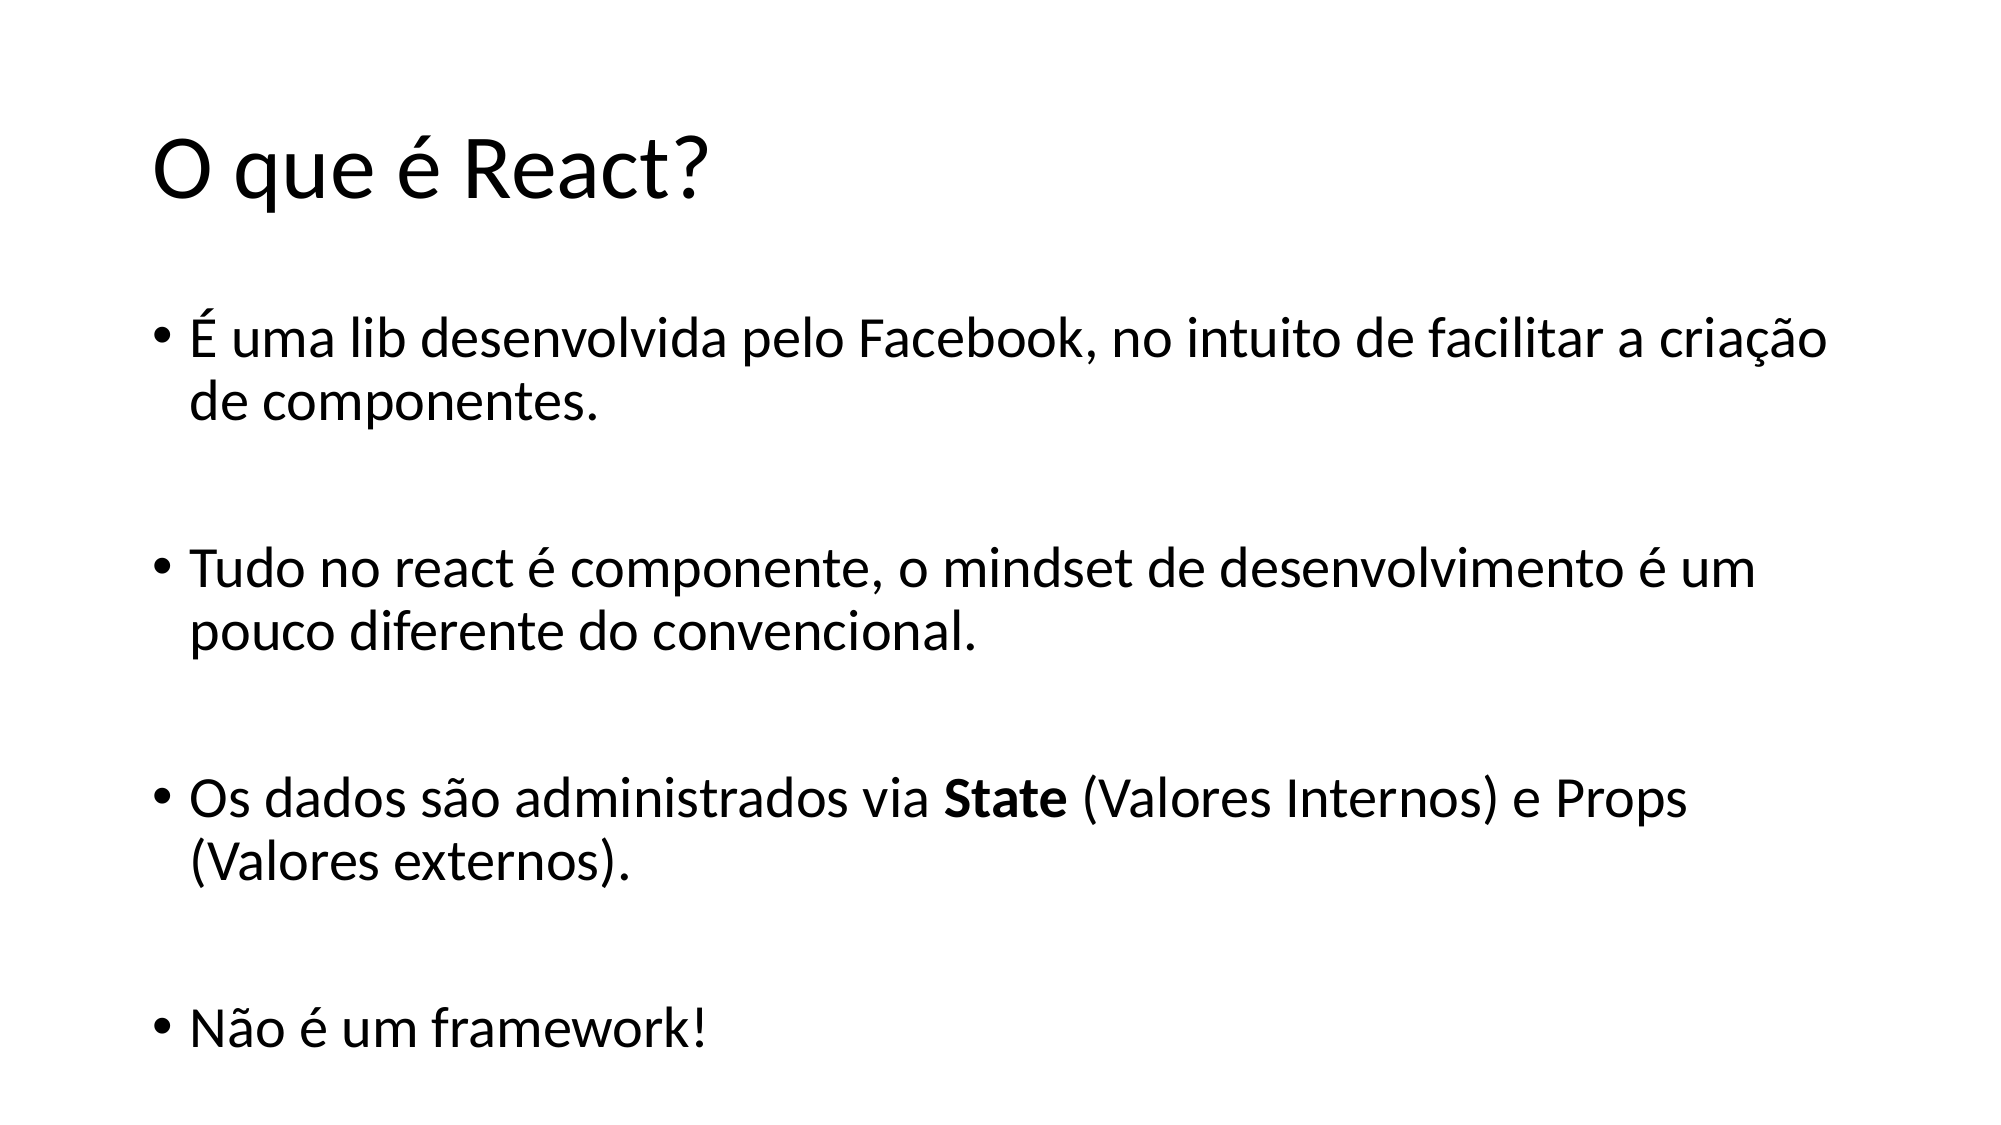

# O que é React?
É uma lib desenvolvida pelo Facebook, no intuito de facilitar a criação de componentes.

Tudo no react é componente, o mindset de desenvolvimento é um pouco diferente do convencional.

Os dados são administrados via State (Valores Internos) e Props (Valores externos).

Não é um framework!